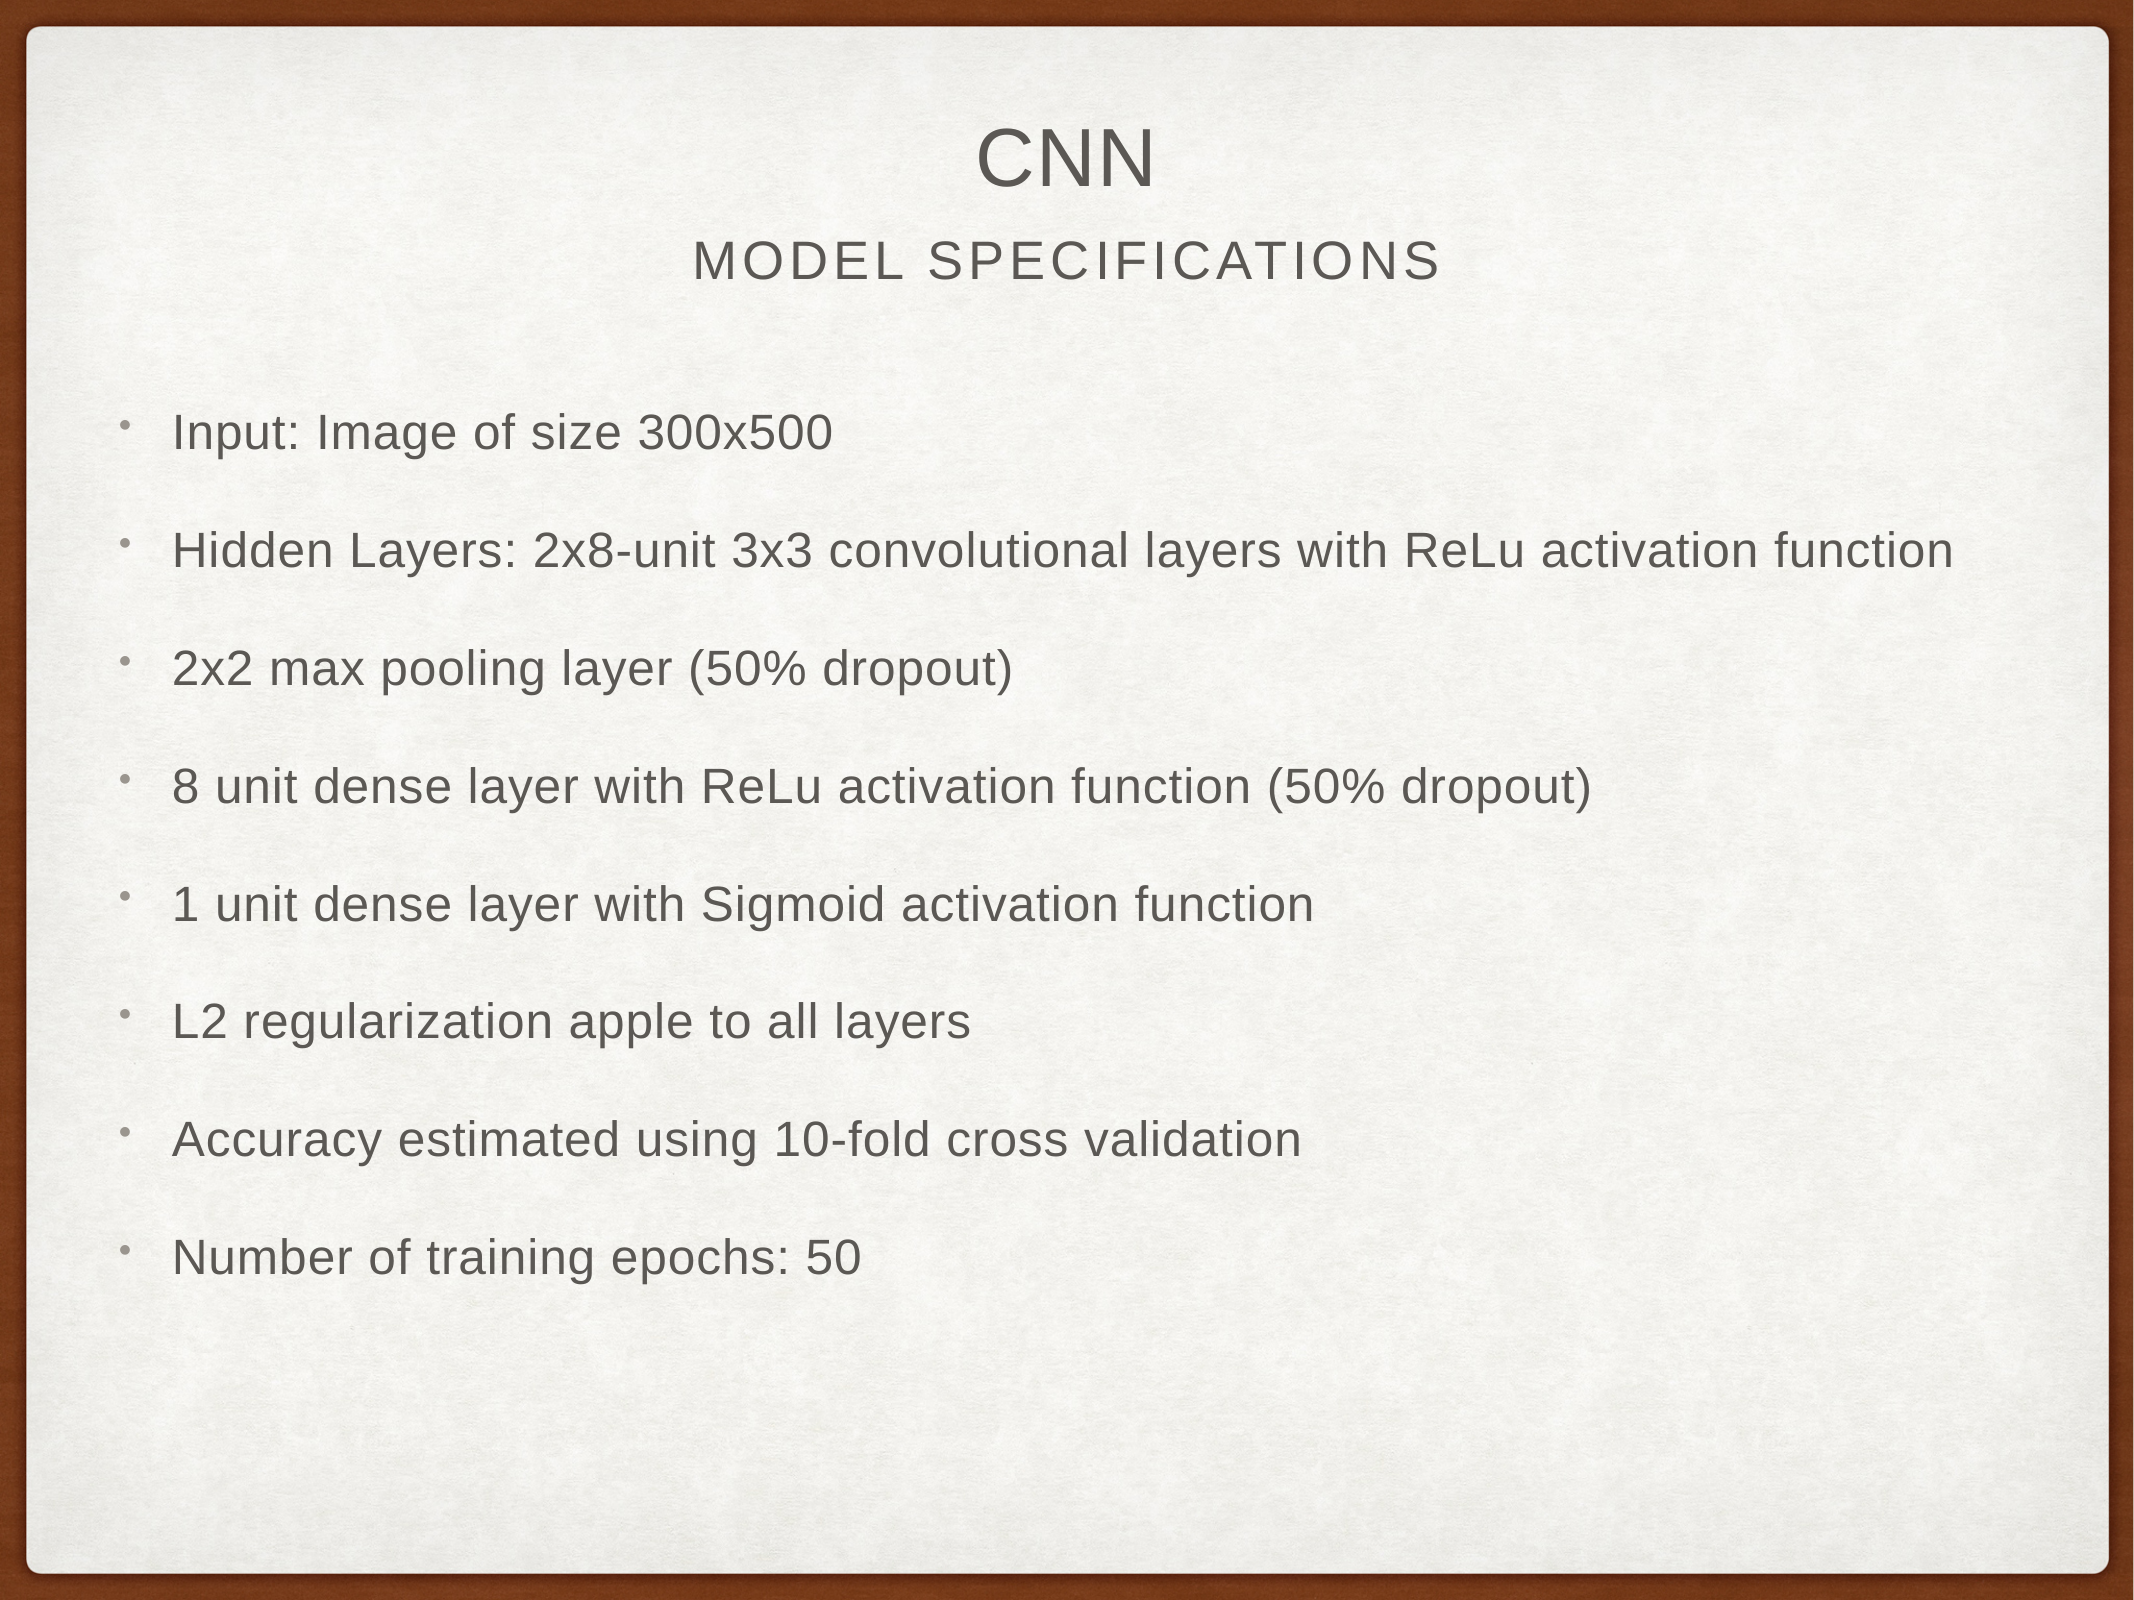

# cnn
Model specifications
Input: Image of size 300x500
Hidden Layers: 2x8-unit 3x3 convolutional layers with ReLu activation function
2x2 max pooling layer (50% dropout)
8 unit dense layer with ReLu activation function (50% dropout)
1 unit dense layer with Sigmoid activation function
L2 regularization apple to all layers
Accuracy estimated using 10-fold cross validation
Number of training epochs: 50